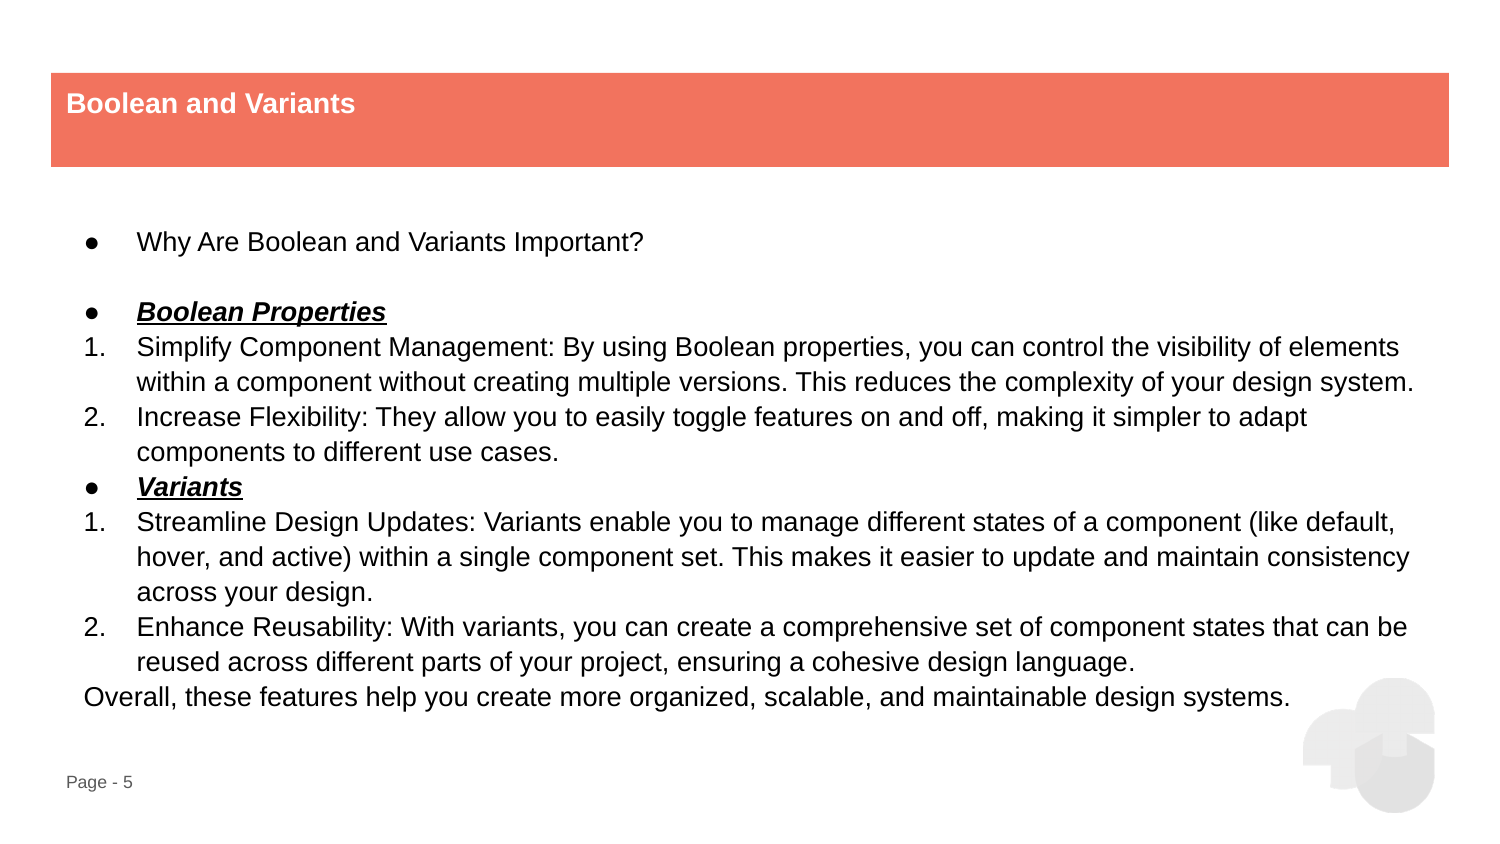

# Boolean and Variants
Why Are Boolean and Variants Important?

Boolean Properties
Simplify Component Management: By using Boolean properties, you can control the visibility of elements within a component without creating multiple versions. This reduces the complexity of your design system.
Increase Flexibility: They allow you to easily toggle features on and off, making it simpler to adapt components to different use cases.
Variants
Streamline Design Updates: Variants enable you to manage different states of a component (like default, hover, and active) within a single component set. This makes it easier to update and maintain consistency across your design.
Enhance Reusability: With variants, you can create a comprehensive set of component states that can be reused across different parts of your project, ensuring a cohesive design language.
Overall, these features help you create more organized, scalable, and maintainable design systems.
Page - 5